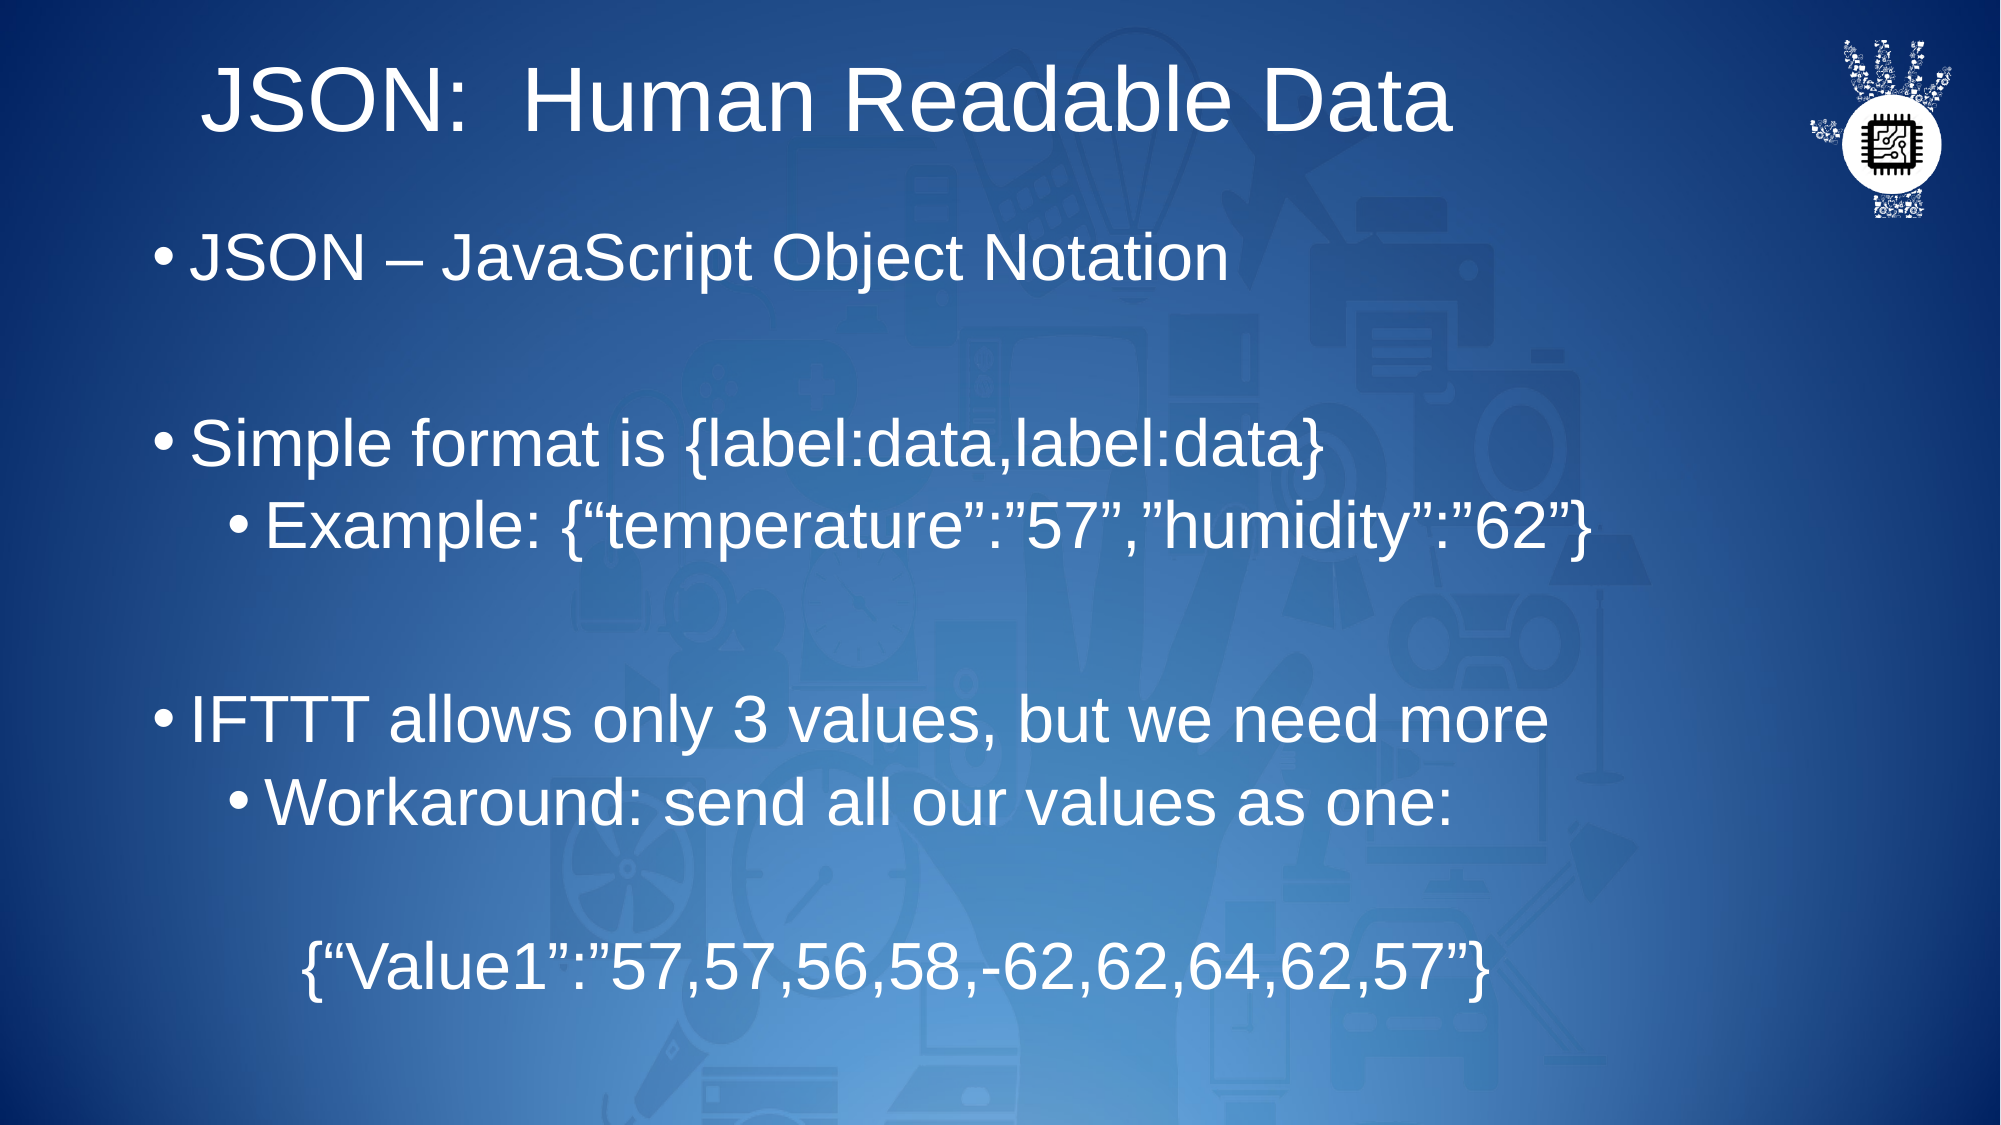

# JSON:  Human Readable Data
JSON – JavaScript Object Notation

Simple format is {label:data,label:data}
Example: {“temperature”:”57”,”humidity”:”62”}

IFTTT allows only 3 values, but we need more
Workaround: send all our values as one:

    {“Value1”:”57,57,56,58,-62,62,64,62,57”}